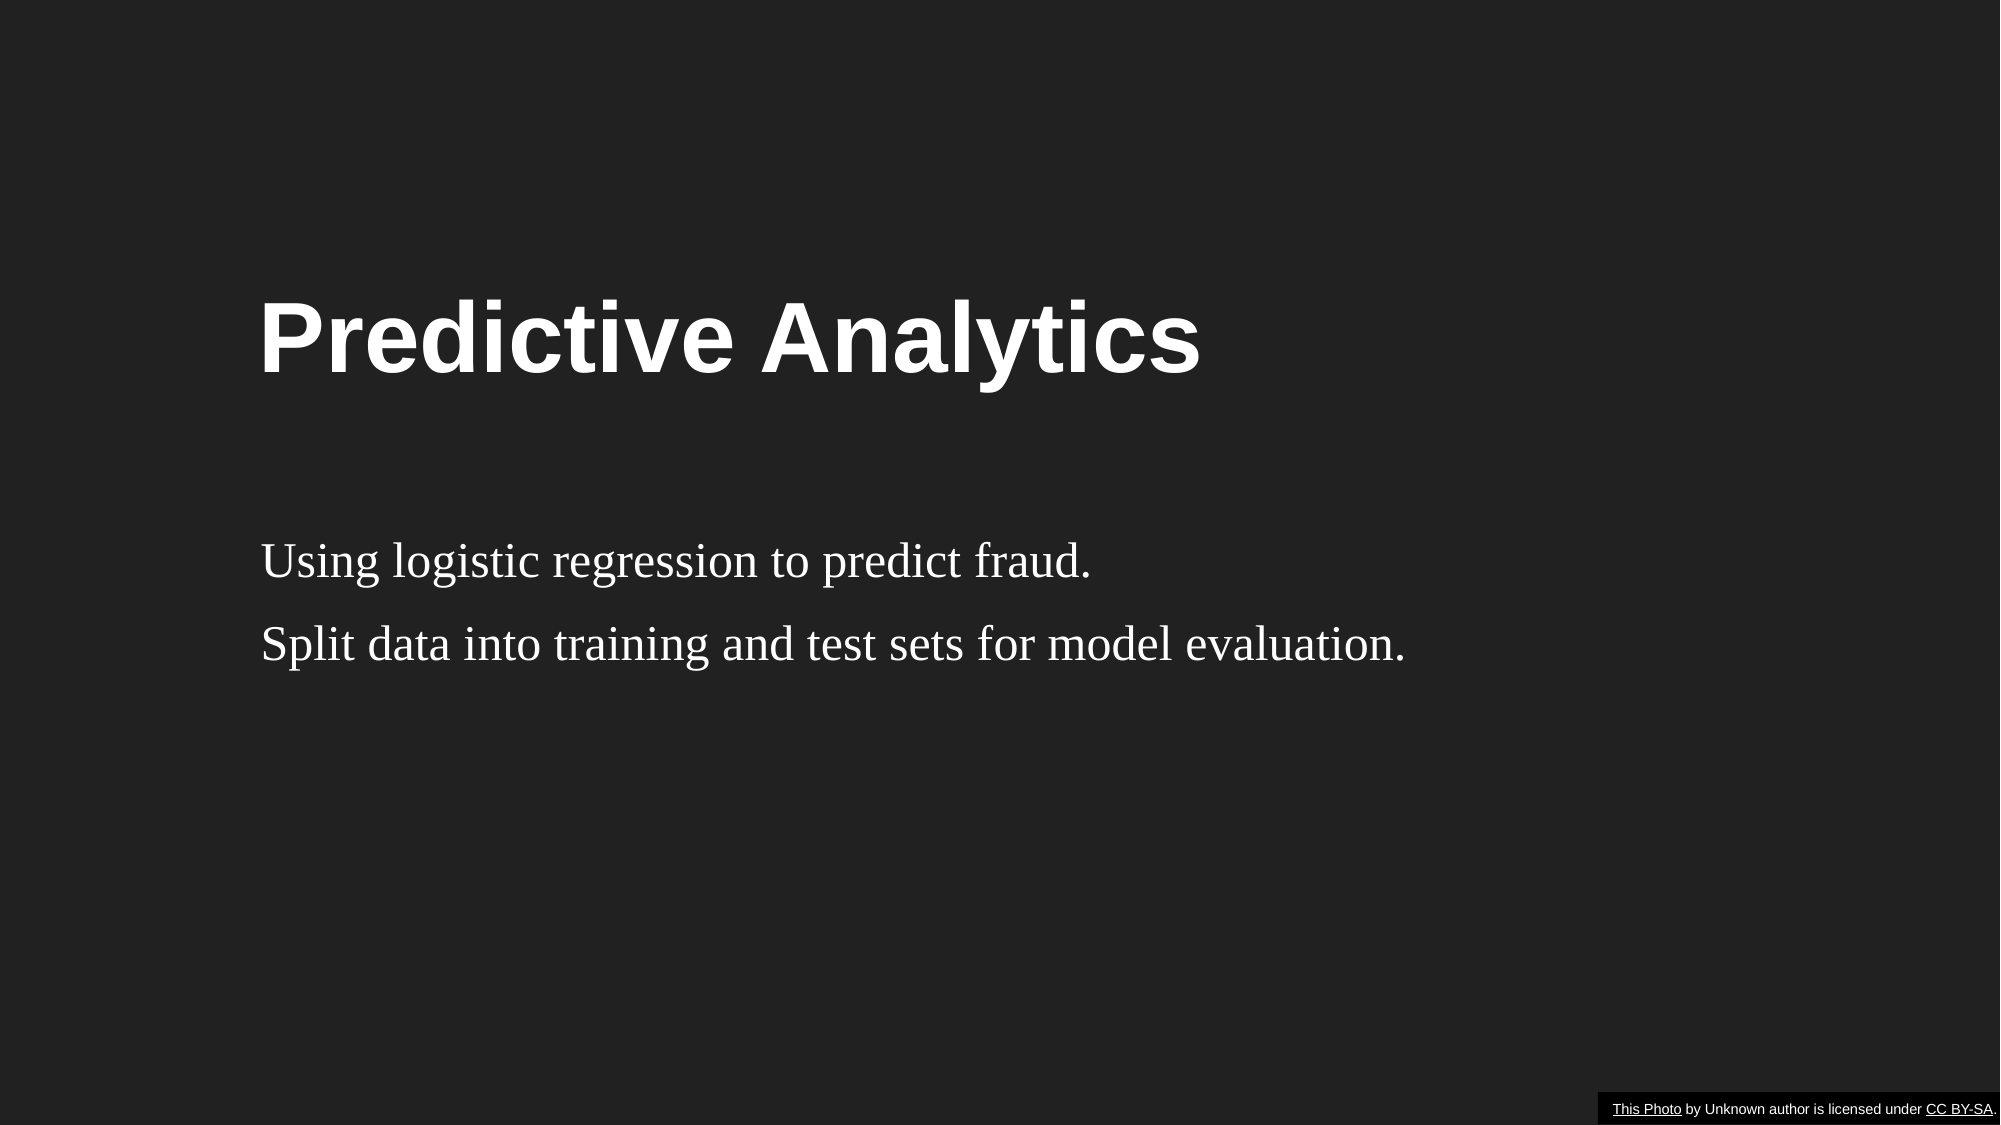

# Predictive Analytics

   Using logistic regression to predict fraud.
   Split data into training and test sets for model evaluation.

This Photo by Unknown author is licensed under CC BY-SA.